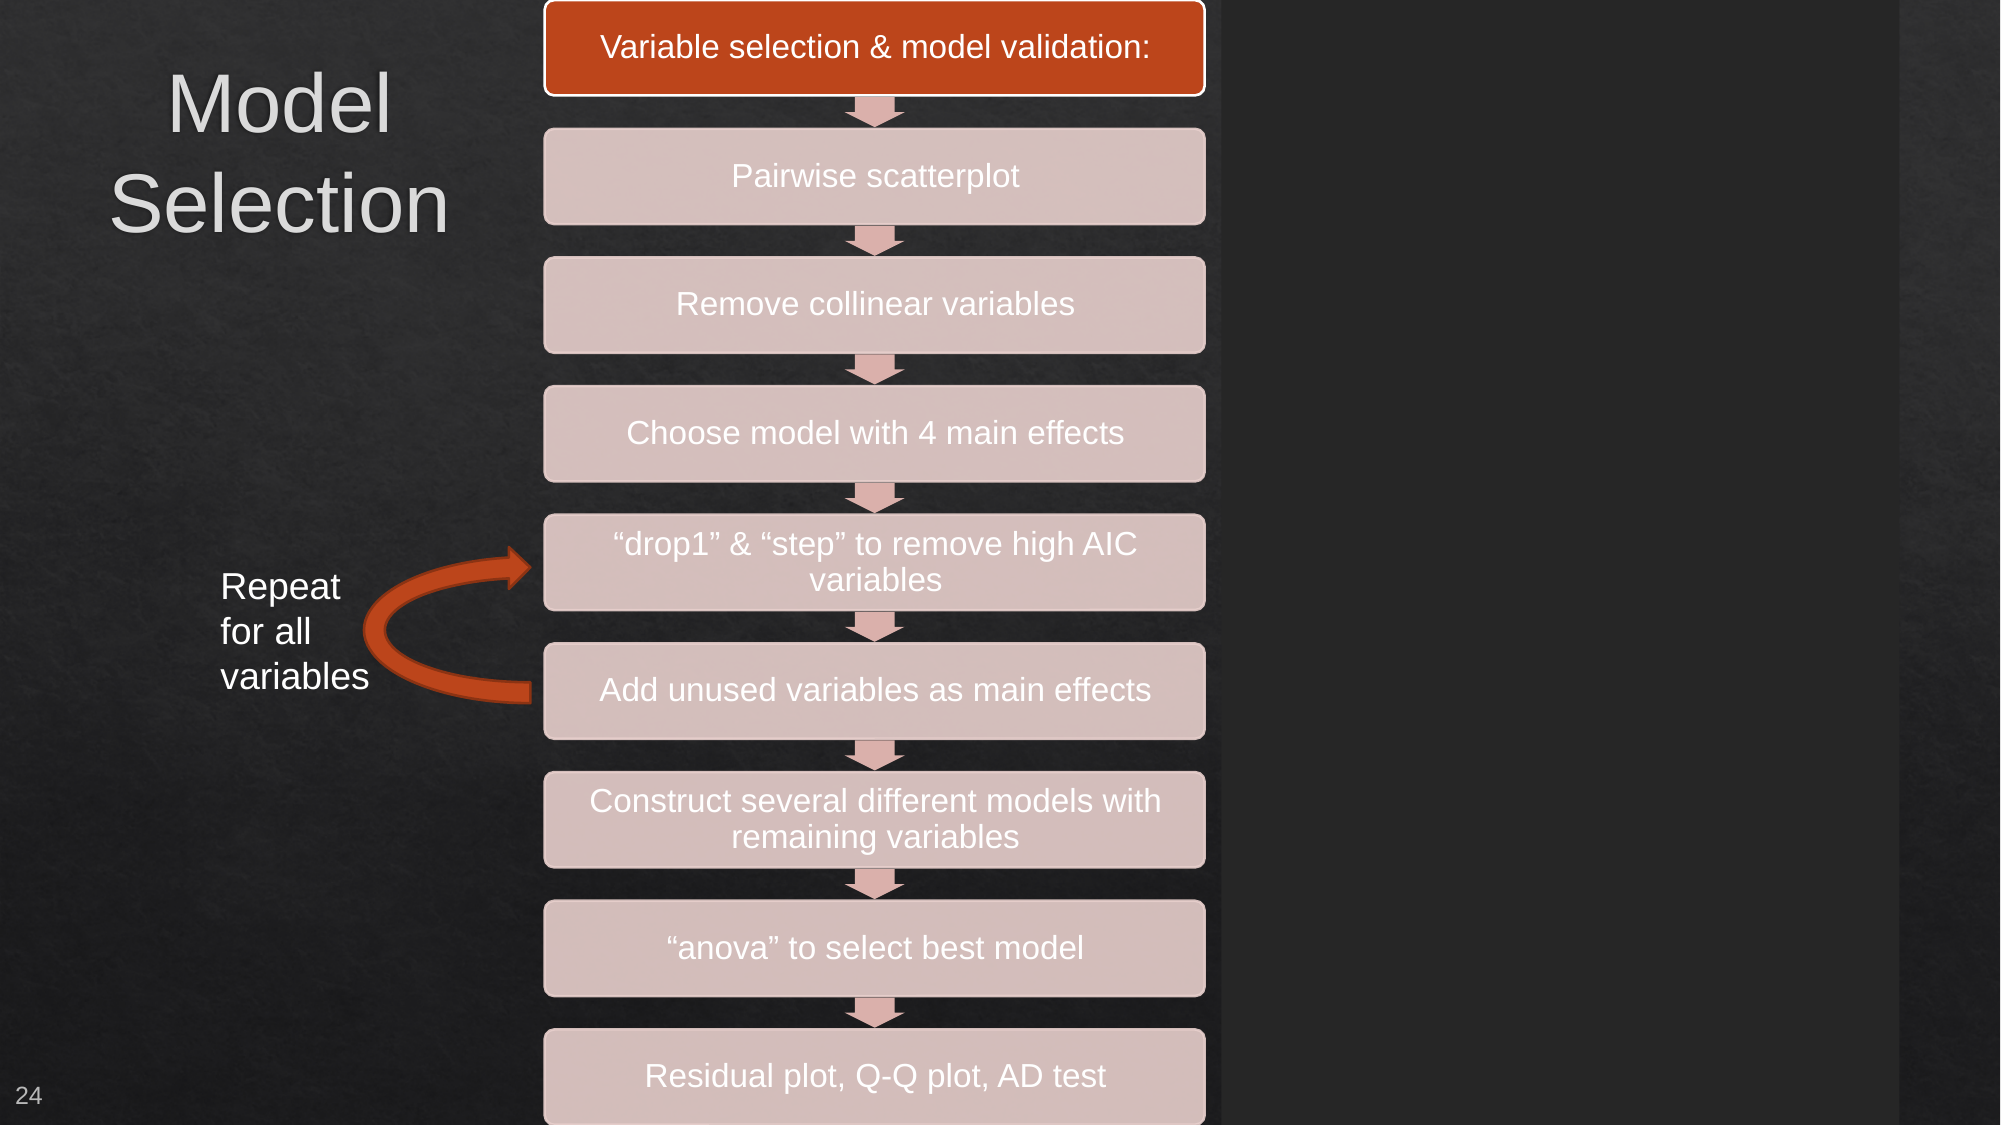

Variable selection & model validation:
Pairwise scatterplot
Remove collinear variables
Choose model with 4 main effects
“drop1” & “step” to remove high AIC variables
Add unused variables as main effects
Construct several different models with remaining variables
“anova” to select best model
Residual plot, Q-Q plot, AD test
If model assumptions not met:
GLM
LME with random effects
LME with random effects and alternate variance
Square root transformation
Log transformation
Square root of log transformation
GLS
Include unused variables as interactions

# Model Selection

Repeat for all variables
24